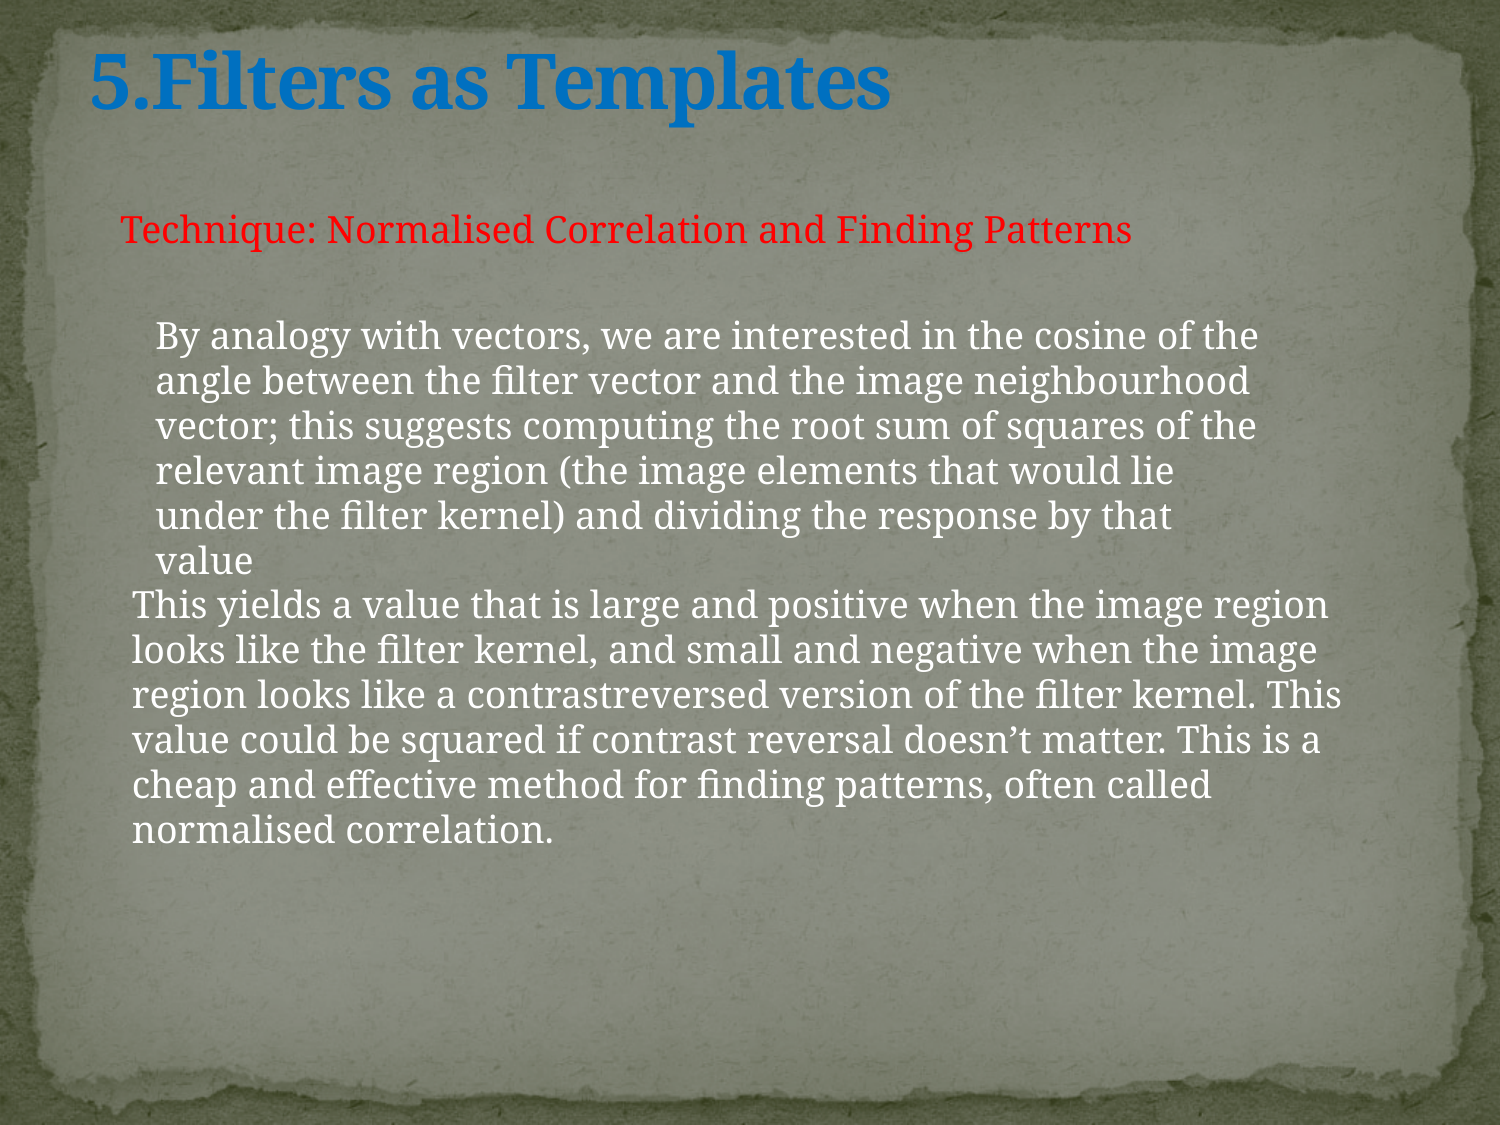

# 5.Filters as Templates
Technique: Normalised Correlation and Finding Patterns
By analogy with vectors, we are interested in the cosine of the angle between the filter vector and the image neighbourhood vector; this suggests computing the root sum of squares of the relevant image region (the image elements that would lie under the filter kernel) and dividing the response by that value
This yields a value that is large and positive when the image region looks like the filter kernel, and small and negative when the image region looks like a contrastreversed version of the filter kernel. This value could be squared if contrast reversal doesn’t matter. This is a cheap and effective method for finding patterns, often called normalised correlation.